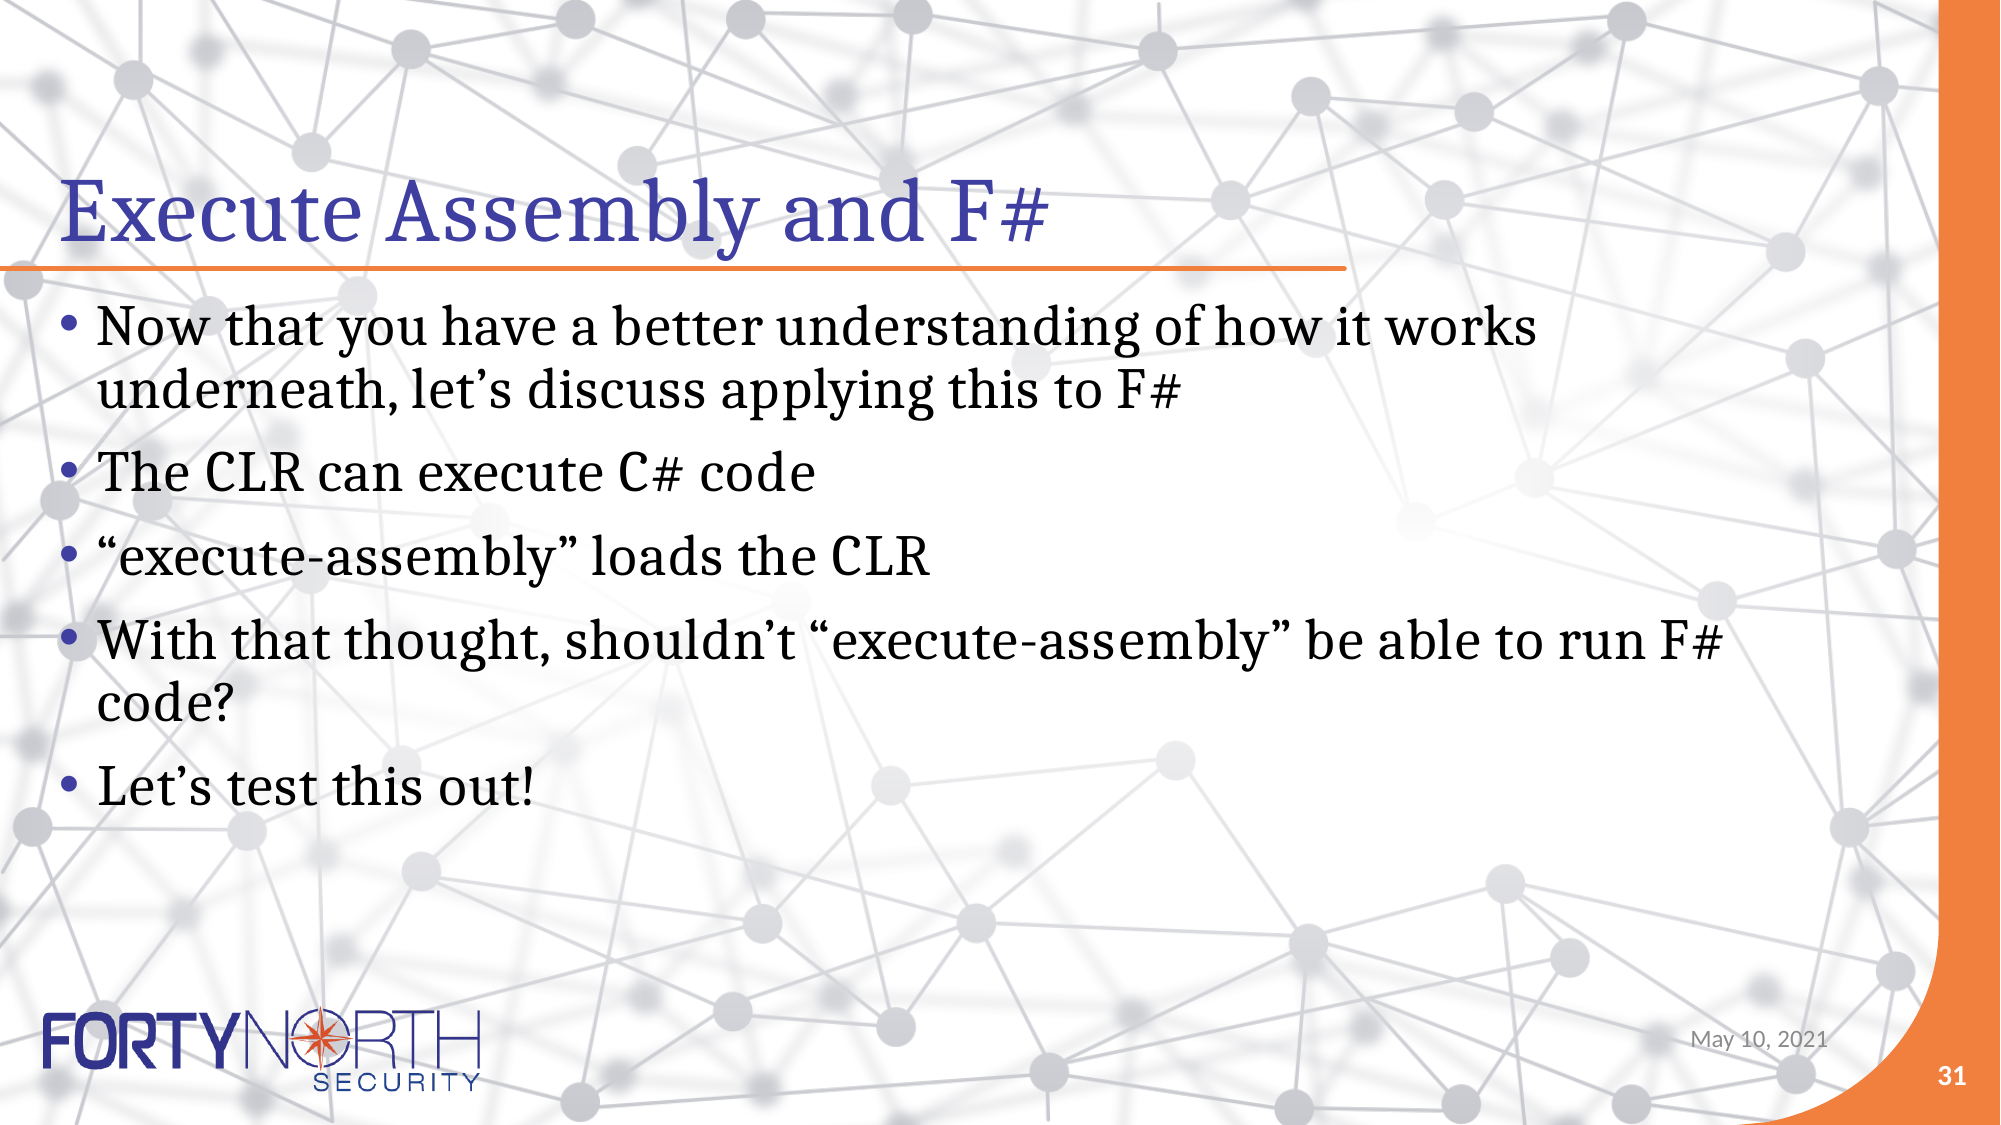

# Execute Assembly and F#
Now that you have a better understanding of how it works underneath, let’s discuss applying this to F#
The CLR can execute C# code
“execute-assembly” loads the CLR
With that thought, shouldn’t “execute-assembly” be able to run F# code?
Let’s test this out!
May 10, 2021
31